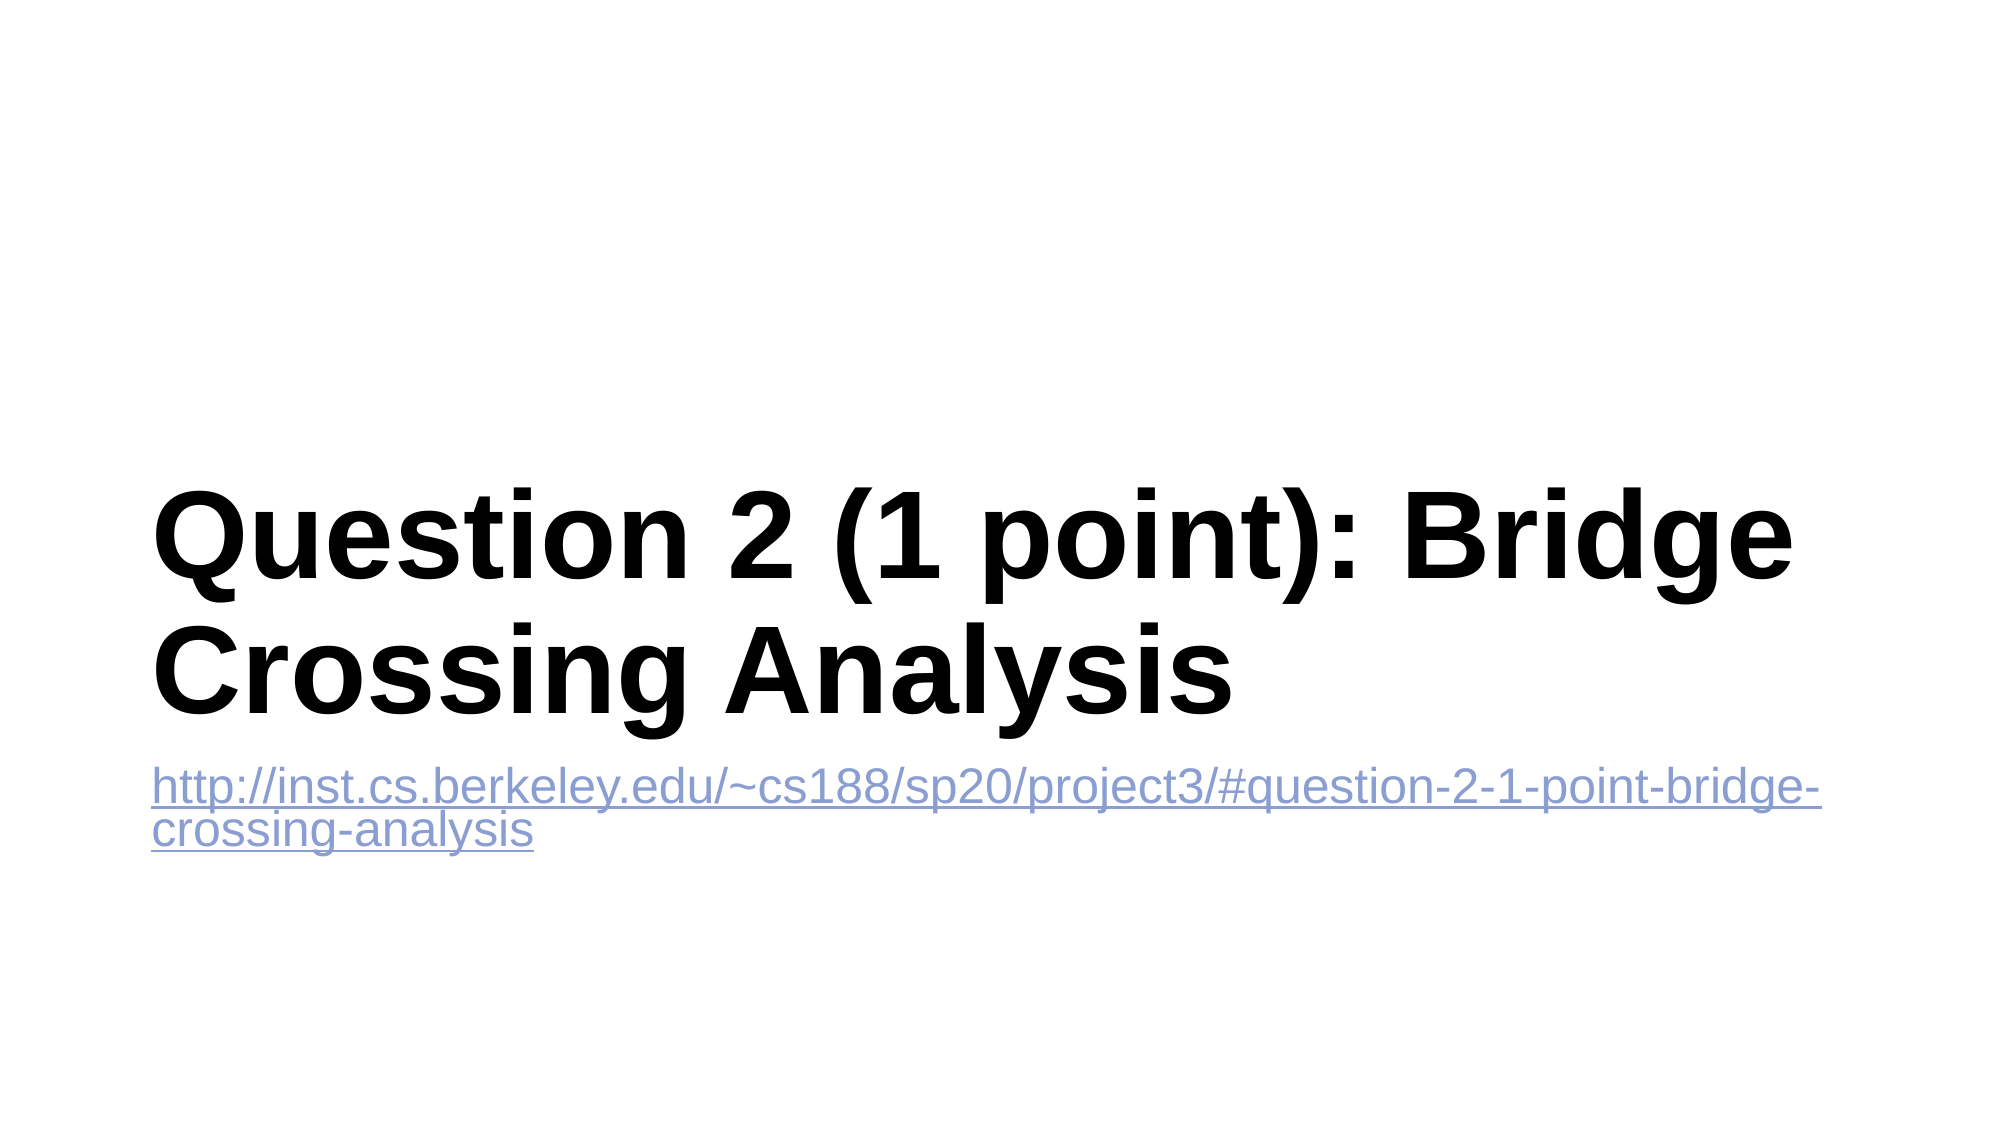

# Question 2 (1 point): Bridge Crossing Analysis
http://inst.cs.berkeley.edu/~cs188/sp20/project3/#question-2-1-point-bridge-crossing-analysis